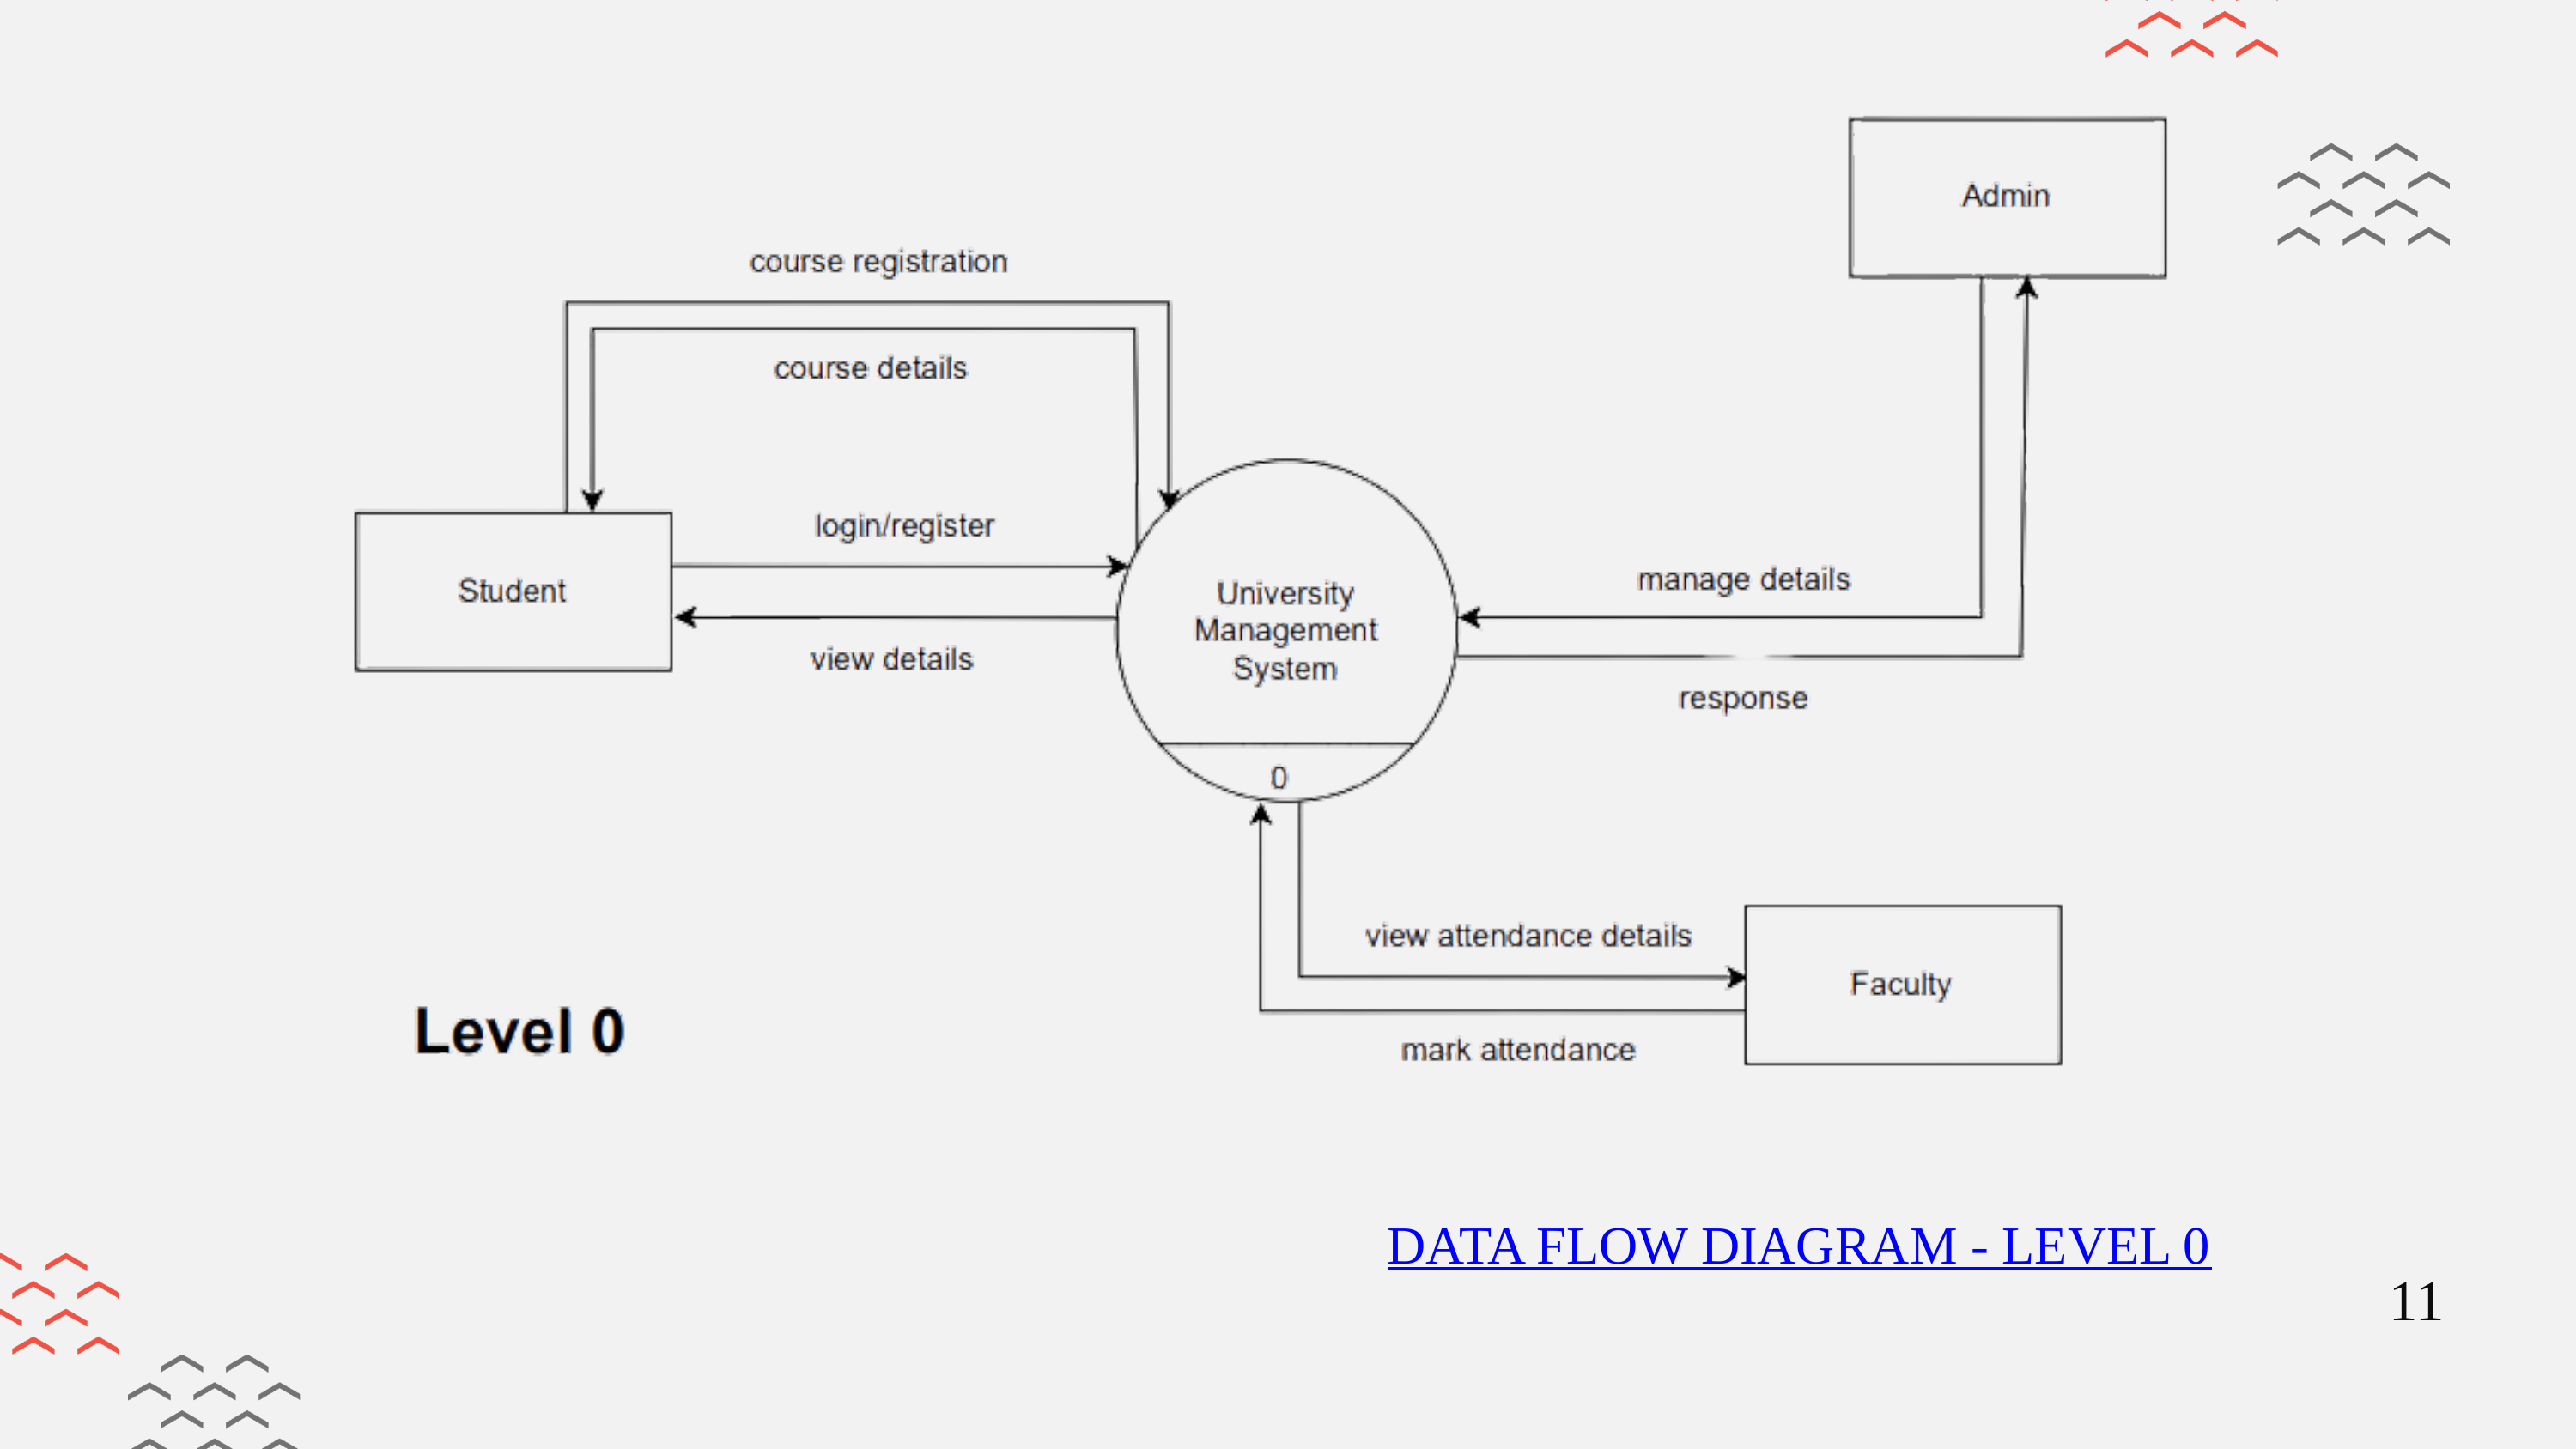

DATA FLOW DIAGRAM - LEVEL 0
11